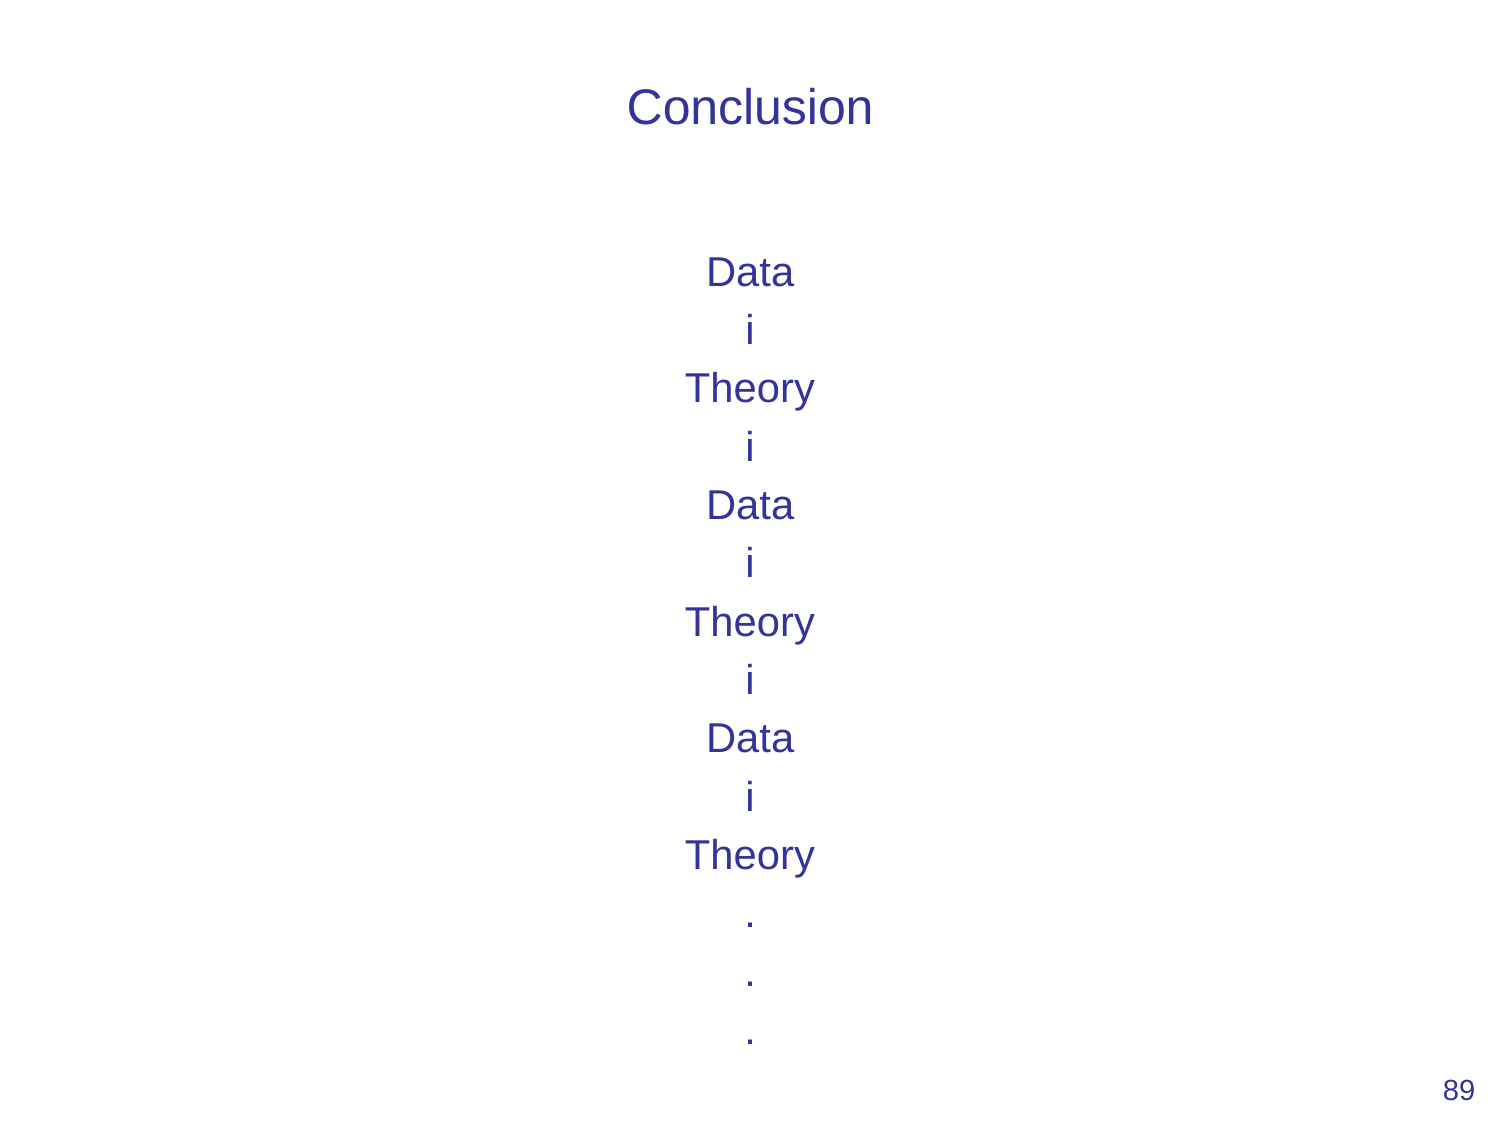

# Conclusion

Data
i
Theory
i
Data
i
Theory
i
Data
i
Theory
.
.
.

89